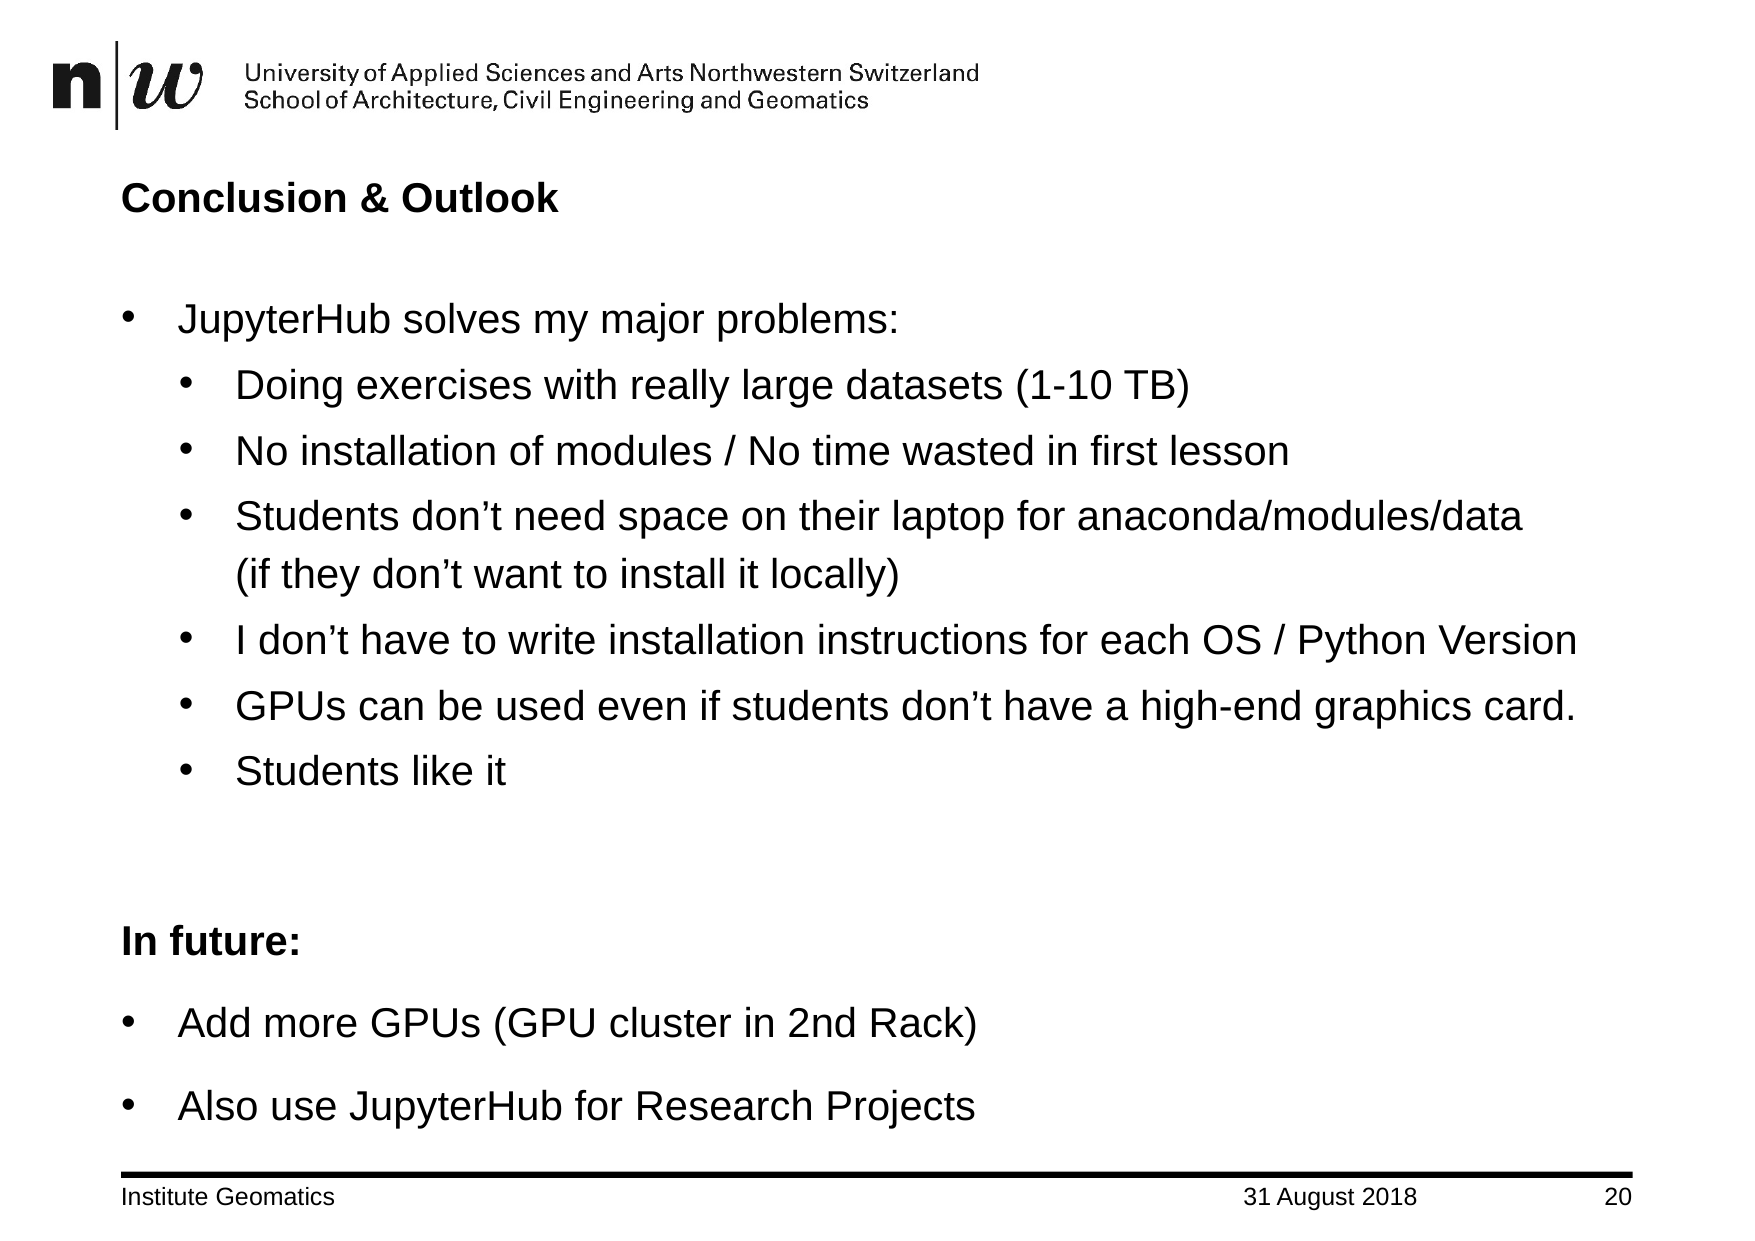

# Conclusion & Outlook
JupyterHub solves my major problems:
Doing exercises with really large datasets (1-10 TB)
No installation of modules / No time wasted in first lesson
Students don’t need space on their laptop for anaconda/modules/data
(if they don’t want to install it locally)
I don’t have to write installation instructions for each OS / Python Version
GPUs can be used even if students don’t have a high-end graphics card.
Students like it

In future:
Add more GPUs (GPU cluster in 2nd Rack)
Also use JupyterHub for Research Projects
Institute Geomatics
31 August 2018
20